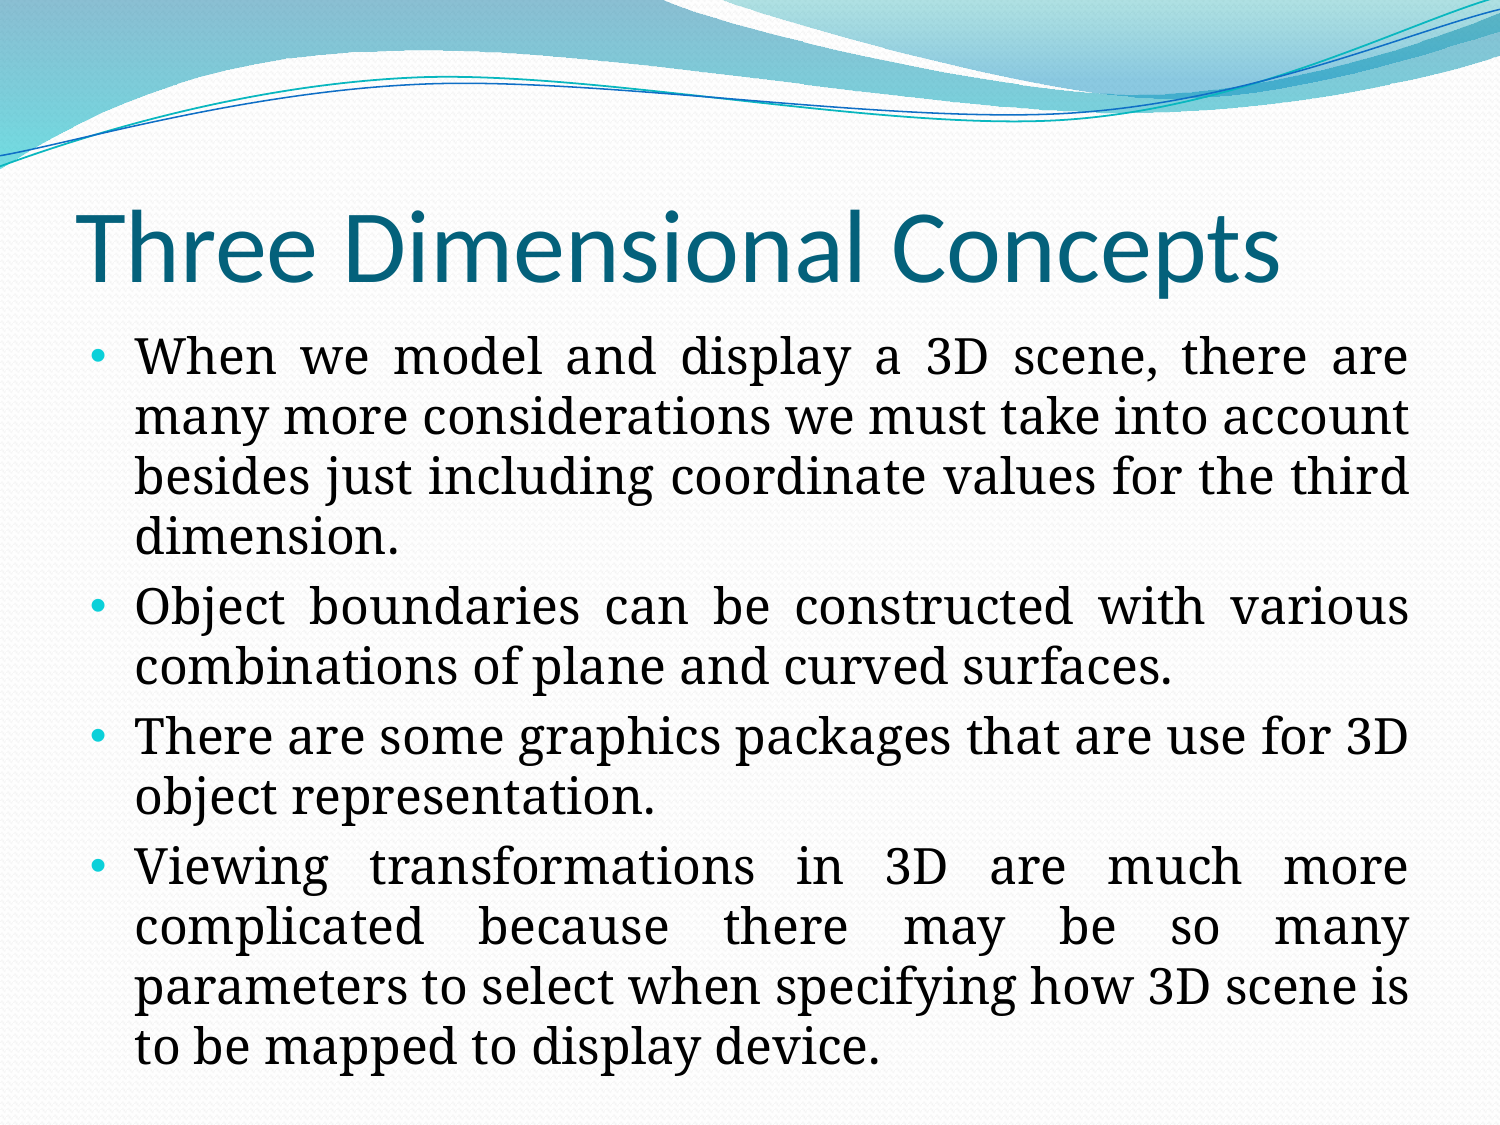

# Three Dimensional Concepts
When we model and display a 3D scene, there are many more considerations we must take into account besides just including coordinate values for the third dimension.
Object boundaries can be constructed with various combinations of plane and curved surfaces.
There are some graphics packages that are use for 3D object representation.
Viewing transformations in 3D are much more complicated because there may be so many parameters to select when specifying how 3D scene is to be mapped to display device.